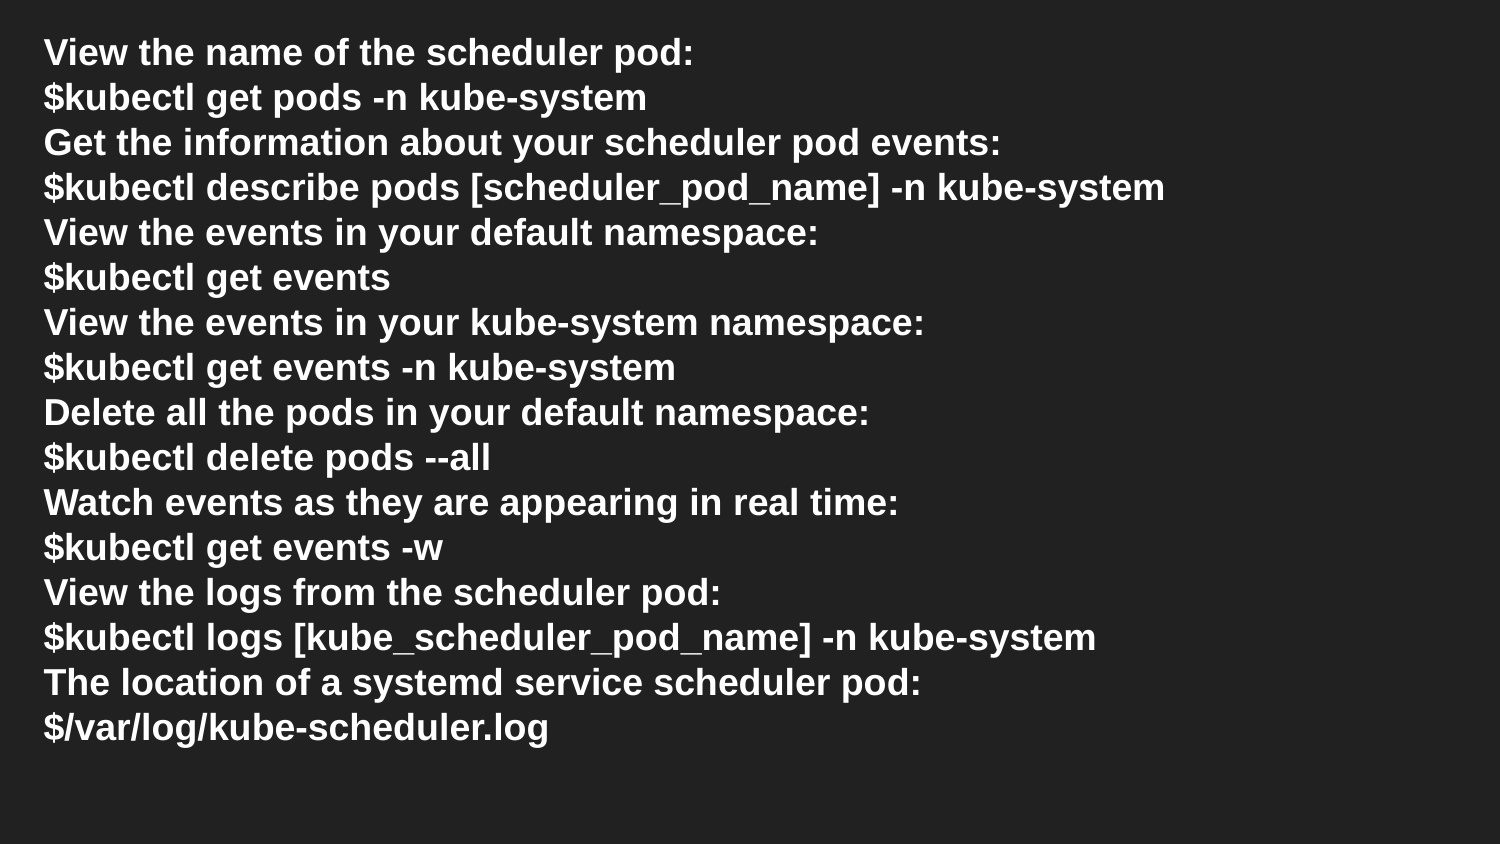

# View the name of the scheduler pod:
$kubectl get pods -n kube-system
Get the information about your scheduler pod events:
$kubectl describe pods [scheduler_pod_name] -n kube-system
View the events in your default namespace:
$kubectl get events
View the events in your kube-system namespace:
$kubectl get events -n kube-system
Delete all the pods in your default namespace:
$kubectl delete pods --all
Watch events as they are appearing in real time:
$kubectl get events -w
View the logs from the scheduler pod:
$kubectl logs [kube_scheduler_pod_name] -n kube-system
The location of a systemd service scheduler pod:
$/var/log/kube-scheduler.log